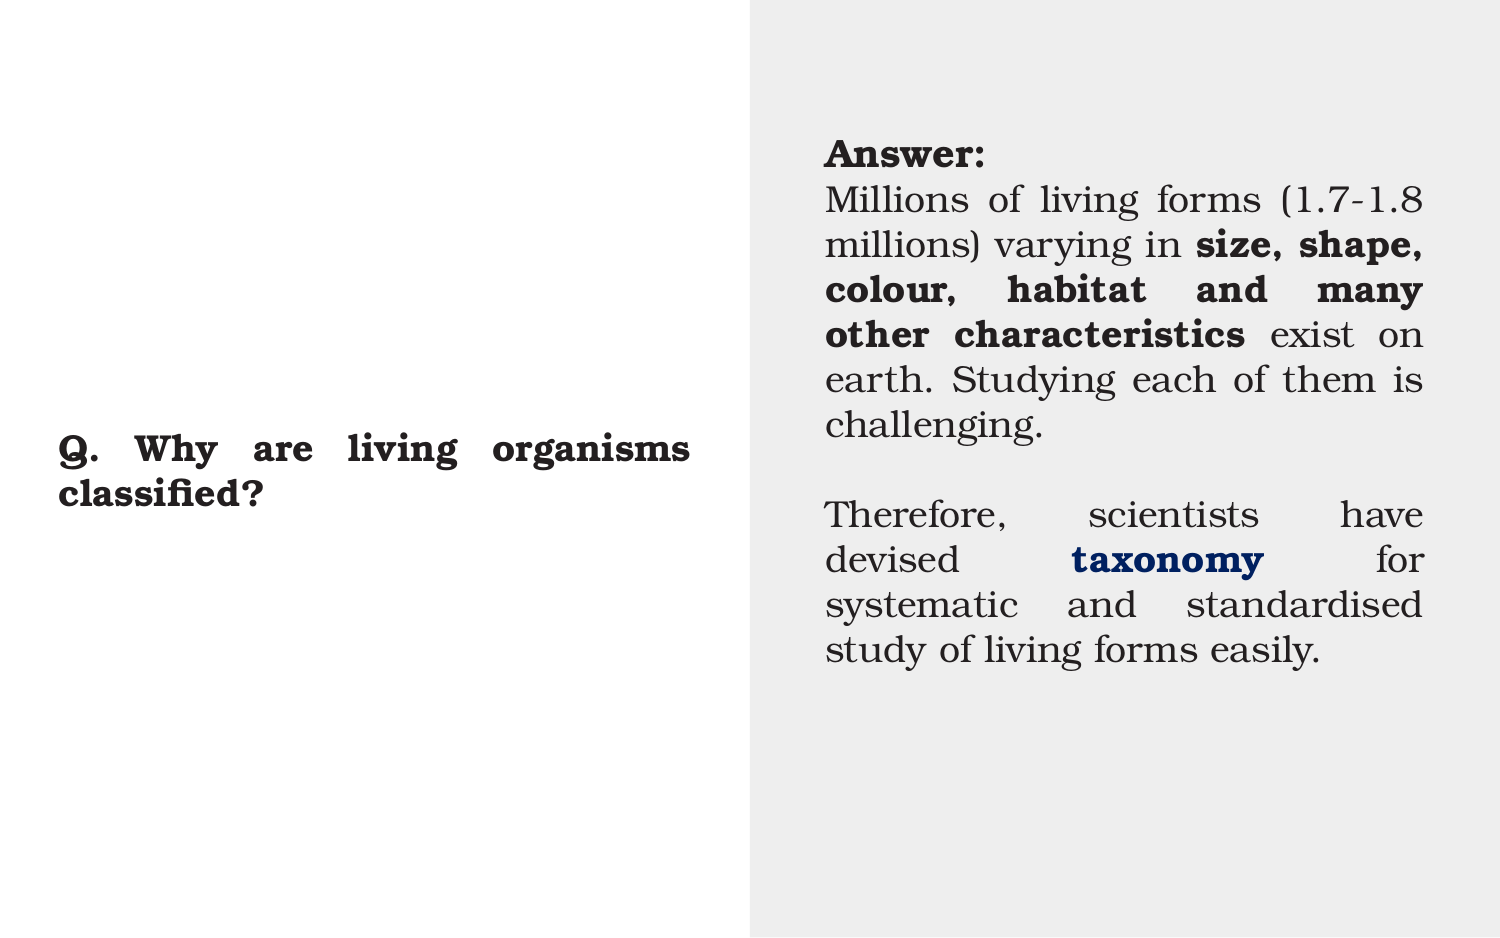

Answer:
Millions of living forms (1.7-1.8 millions) varying in size, shape, colour, habitat and many other characteristics exist on earth. Studying each of them is challenging.

Therefore, scientists have devised taxonomy for systematic and standardised study of living forms easily.

# Q. Why are living organisms classified?